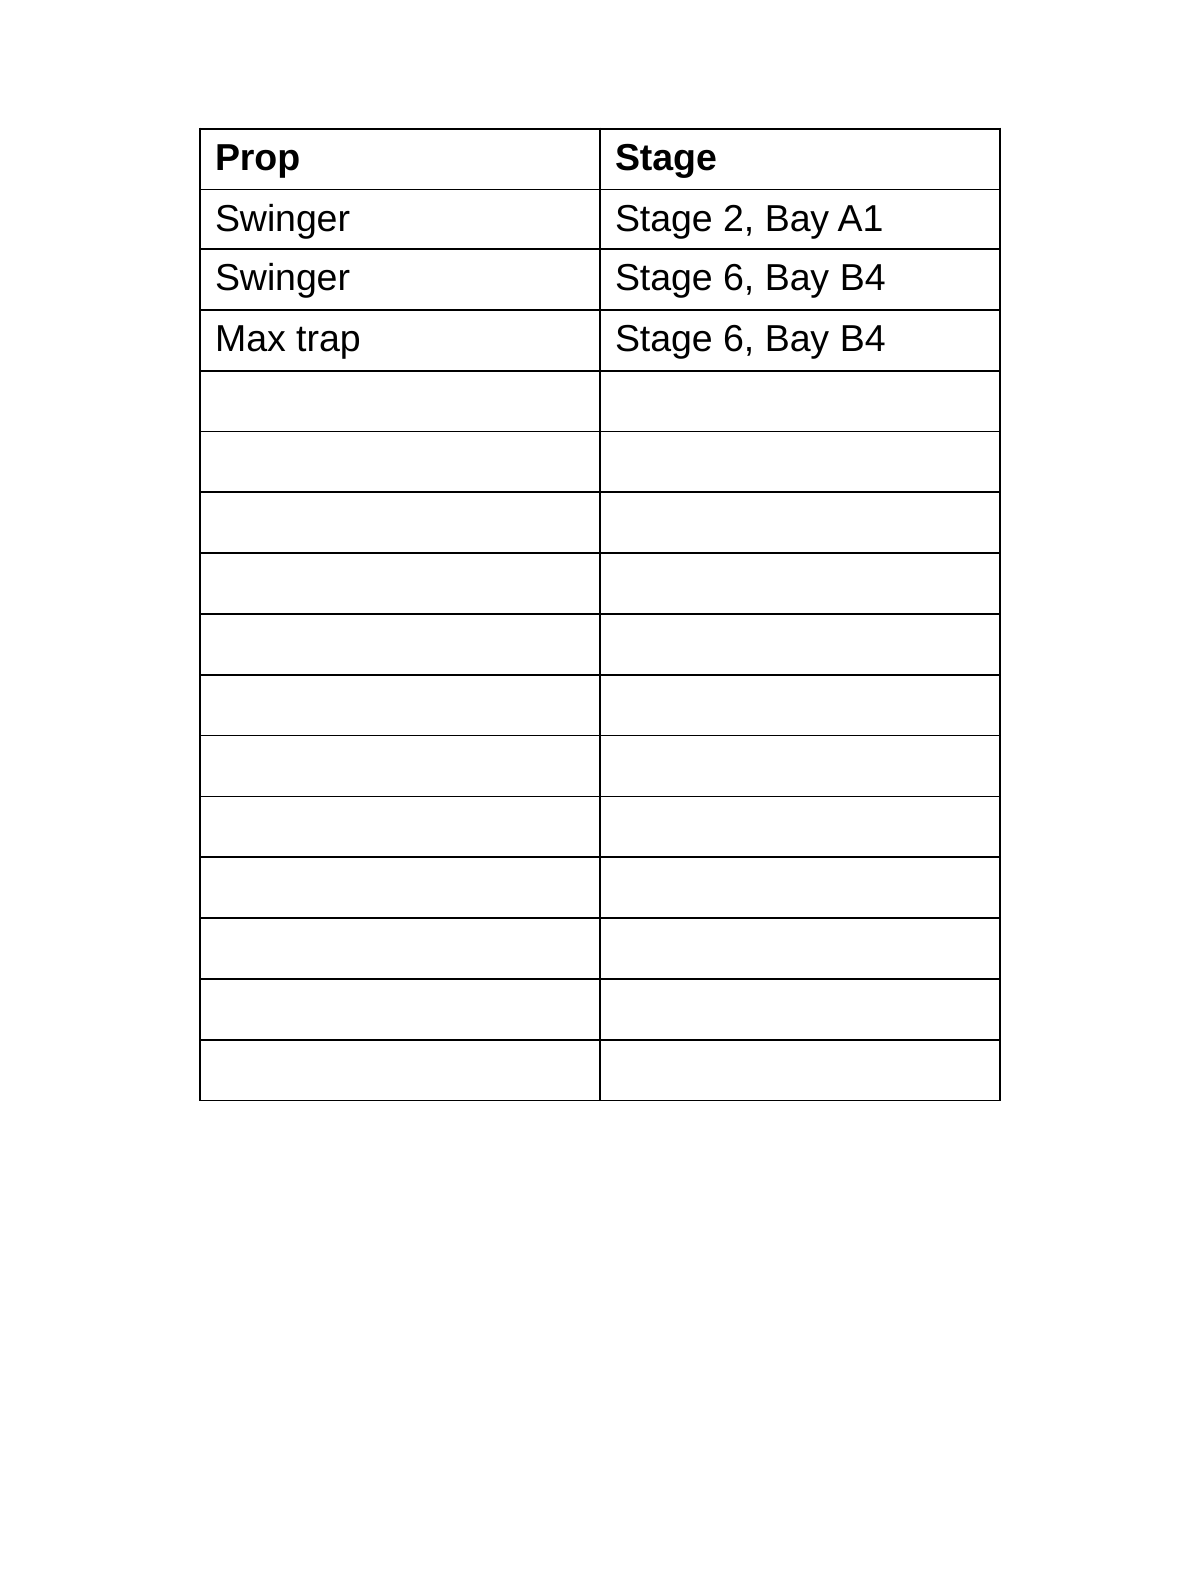

| Prop | Stage |
| --- | --- |
| Swinger | Stage 2, Bay A1 |
| Swinger | Stage 6, Bay B4 |
| Max trap | Stage 6, Bay B4 |
|  |  |
|  |  |
|  |  |
|  |  |
|  |  |
|  |  |
|  |  |
|  |  |
|  |  |
|  |  |
|  |  |
|  |  |